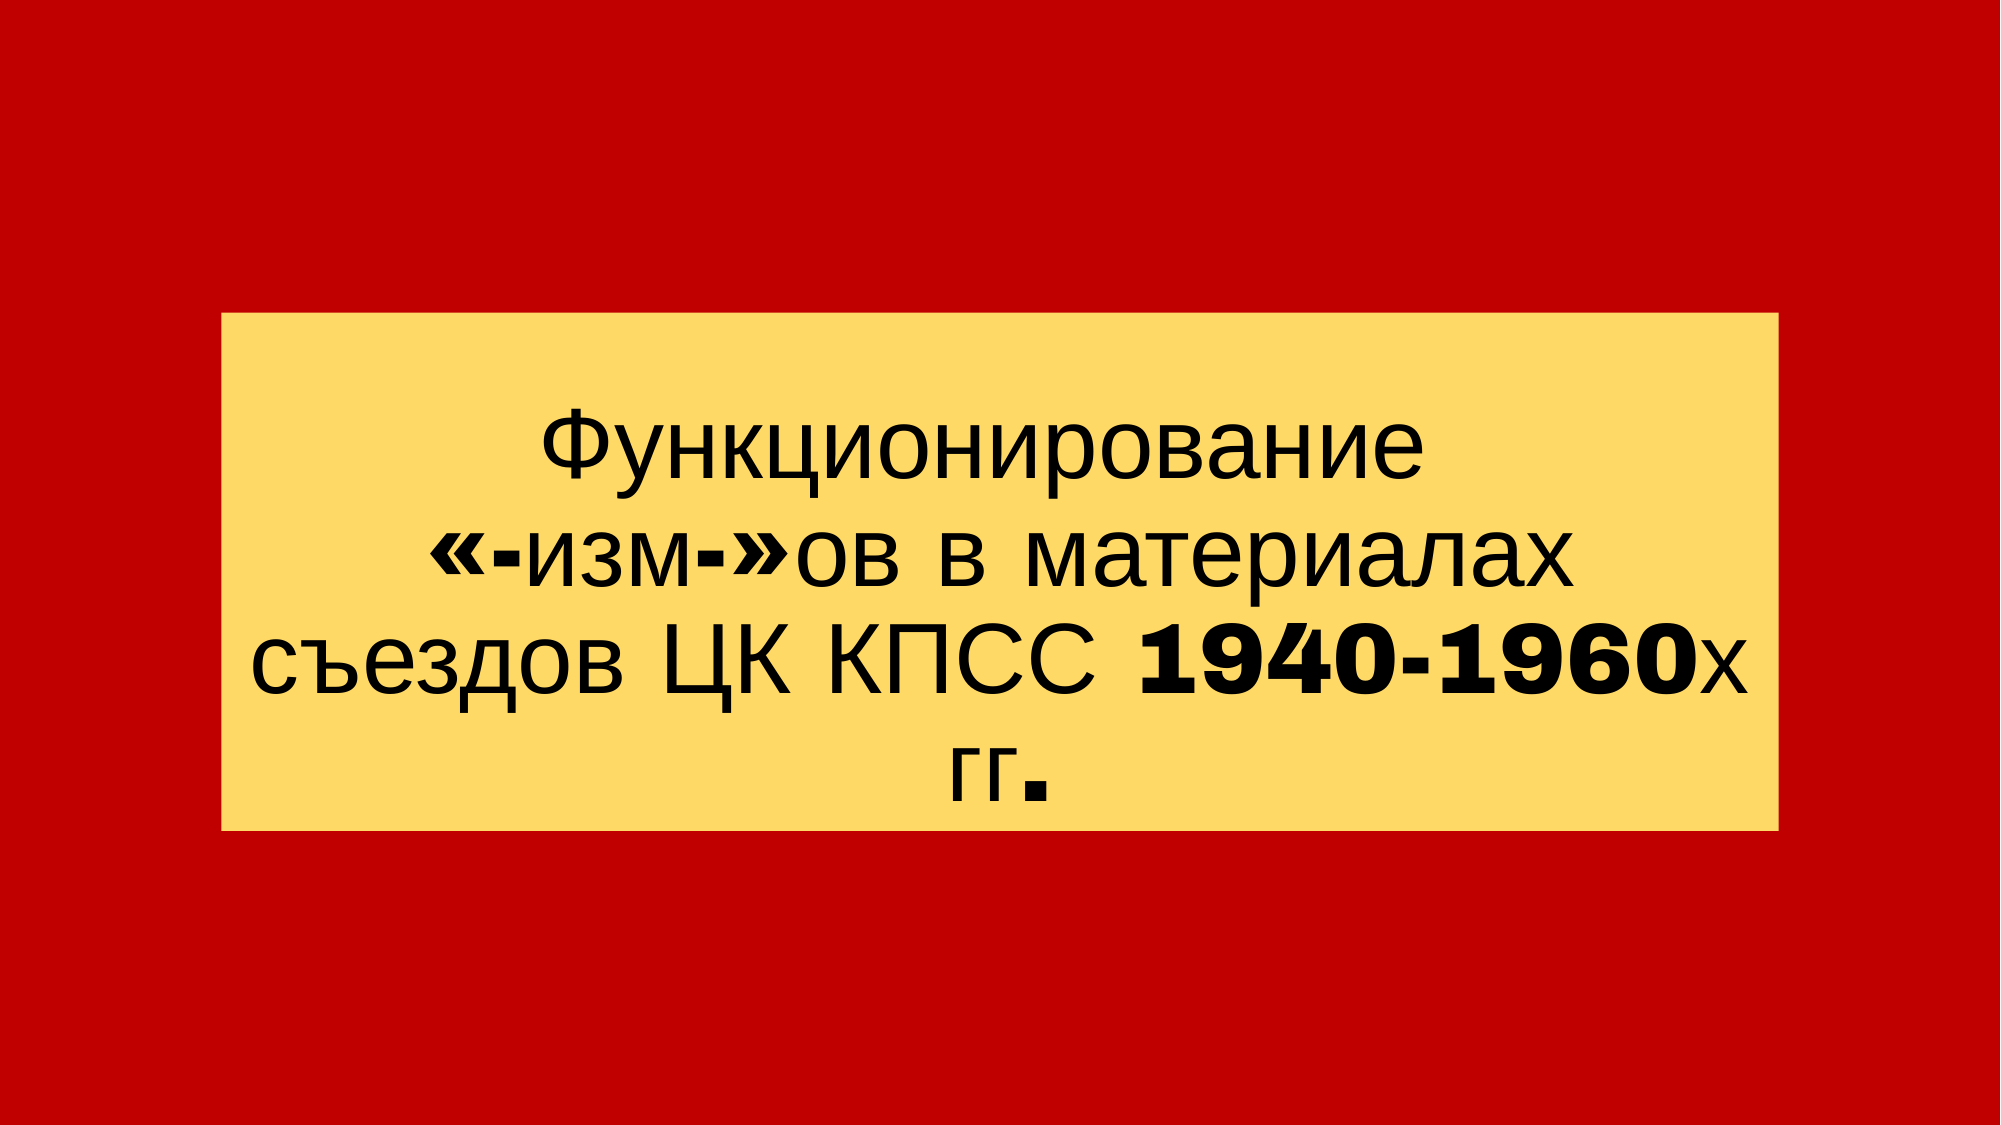

# Функционирование «-изм-»ов в материалах съездов ЦК КПСС 1940-1960х гг.